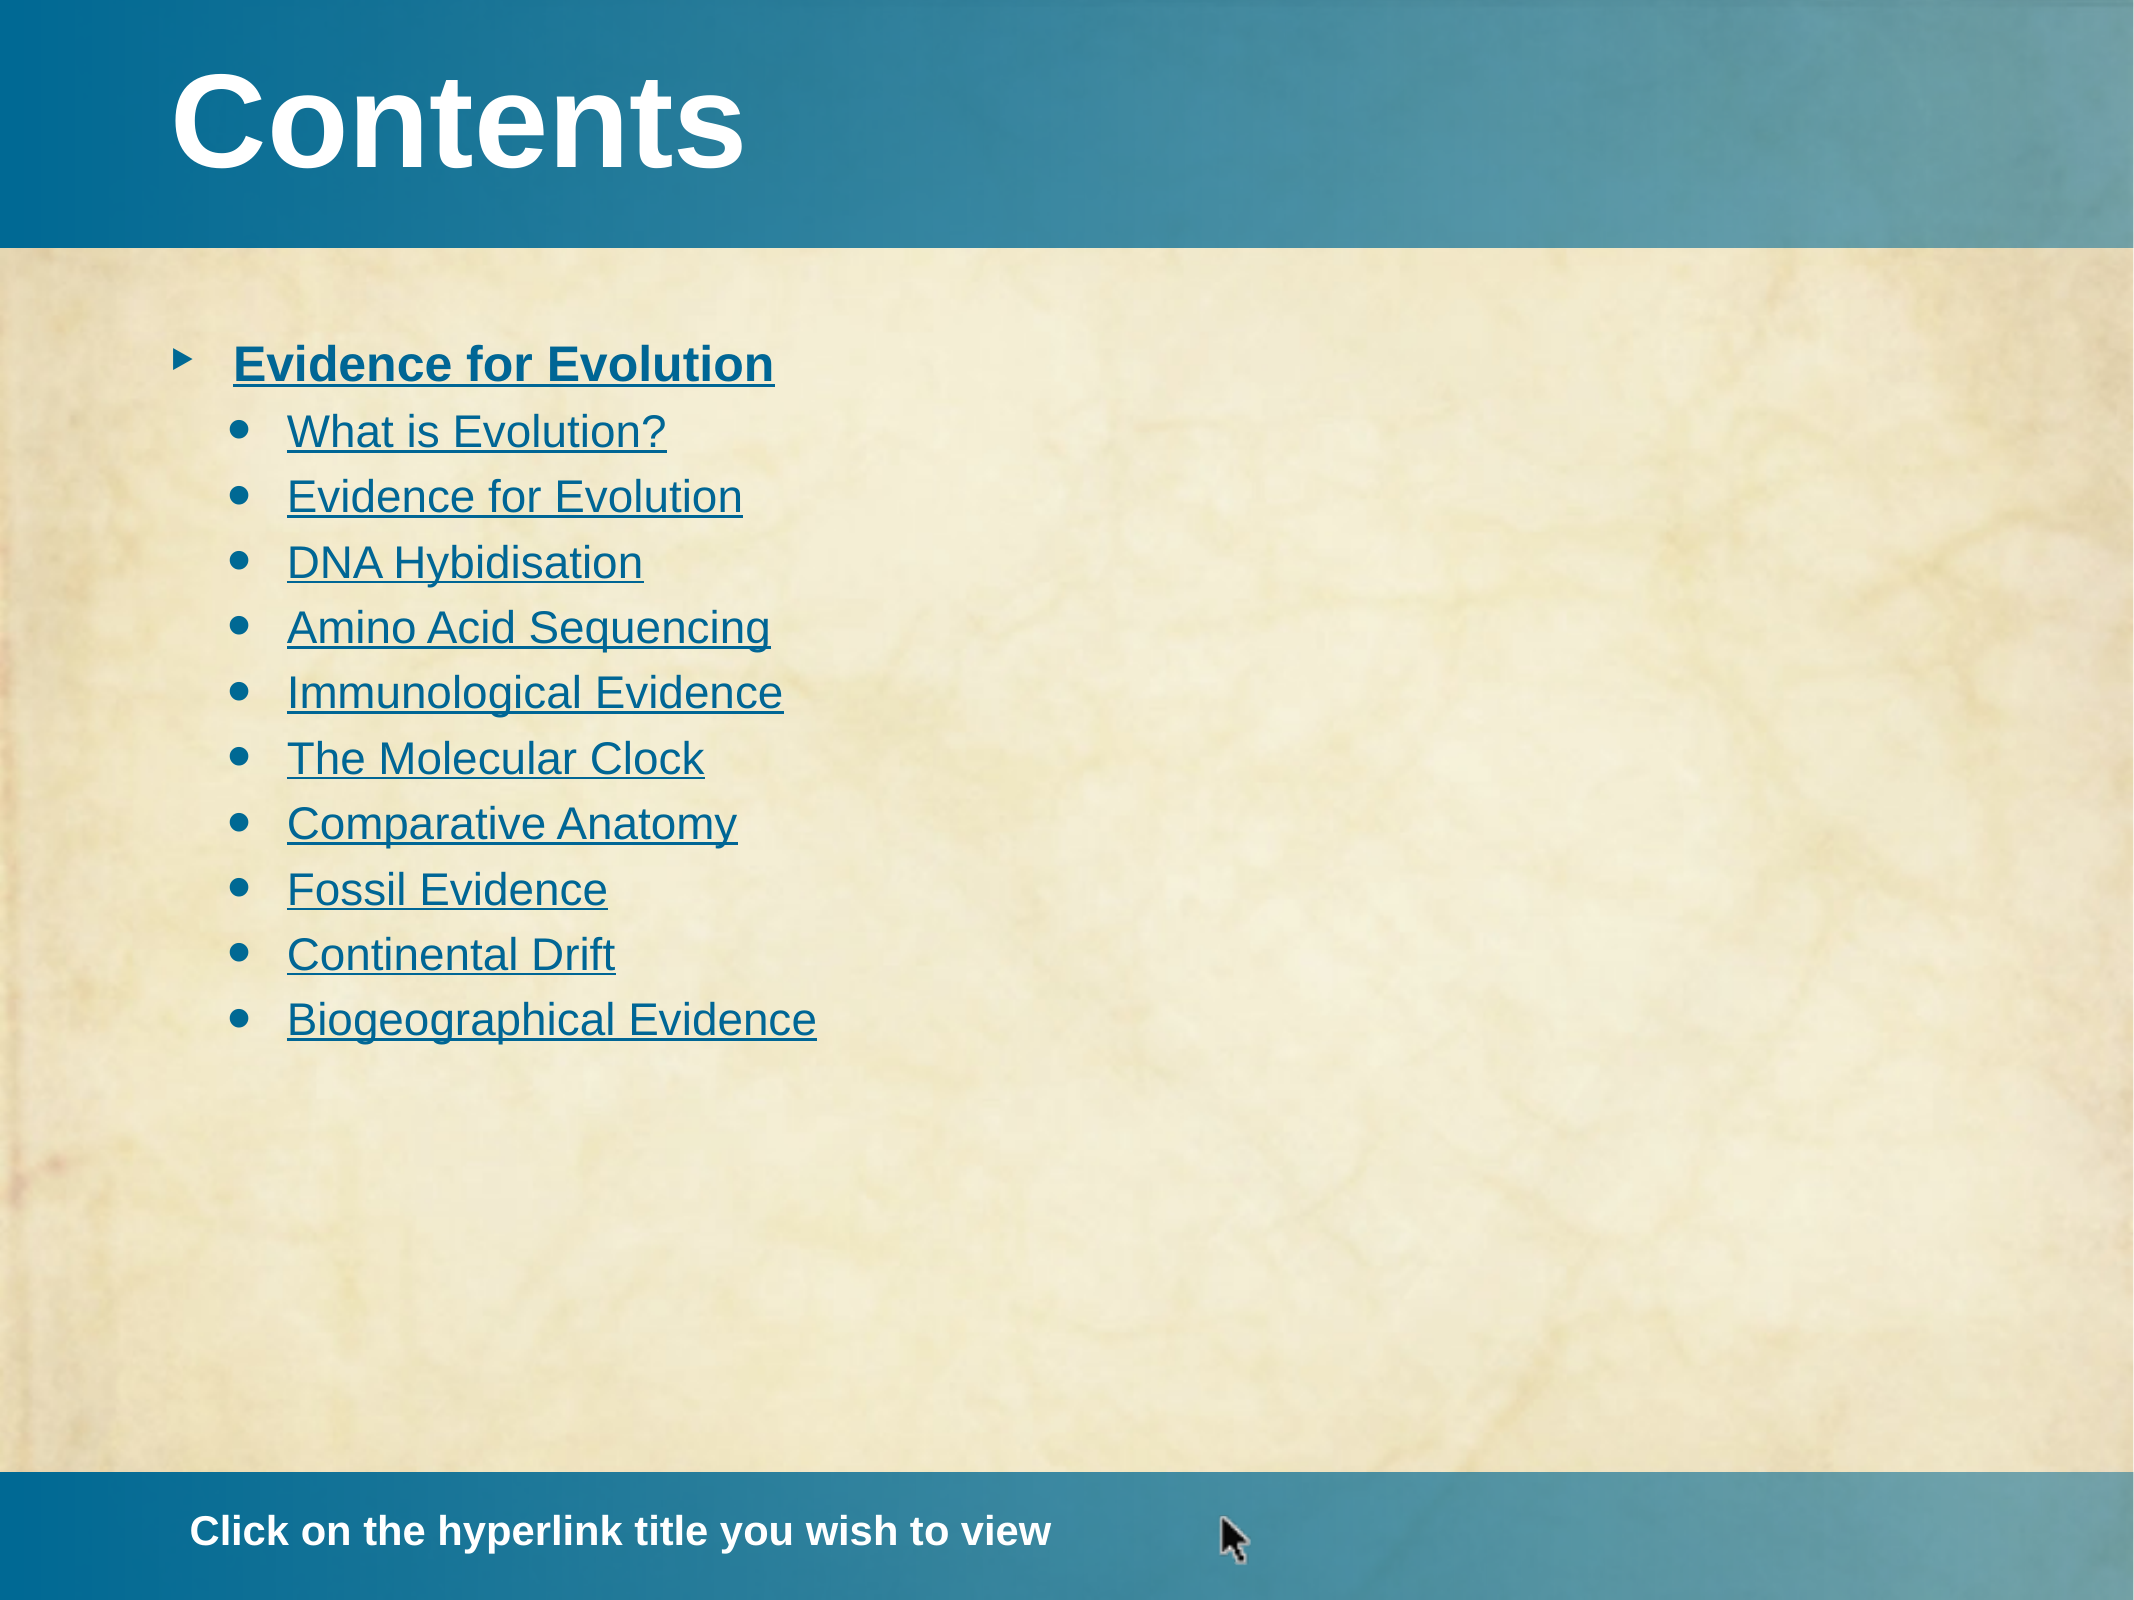

Evidence for Evolution
What is Evolution?
Evidence for Evolution
DNA Hybidisation
Amino Acid Sequencing
Immunological Evidence
The Molecular Clock
Comparative Anatomy
Fossil Evidence
Continental Drift
Biogeographical Evidence